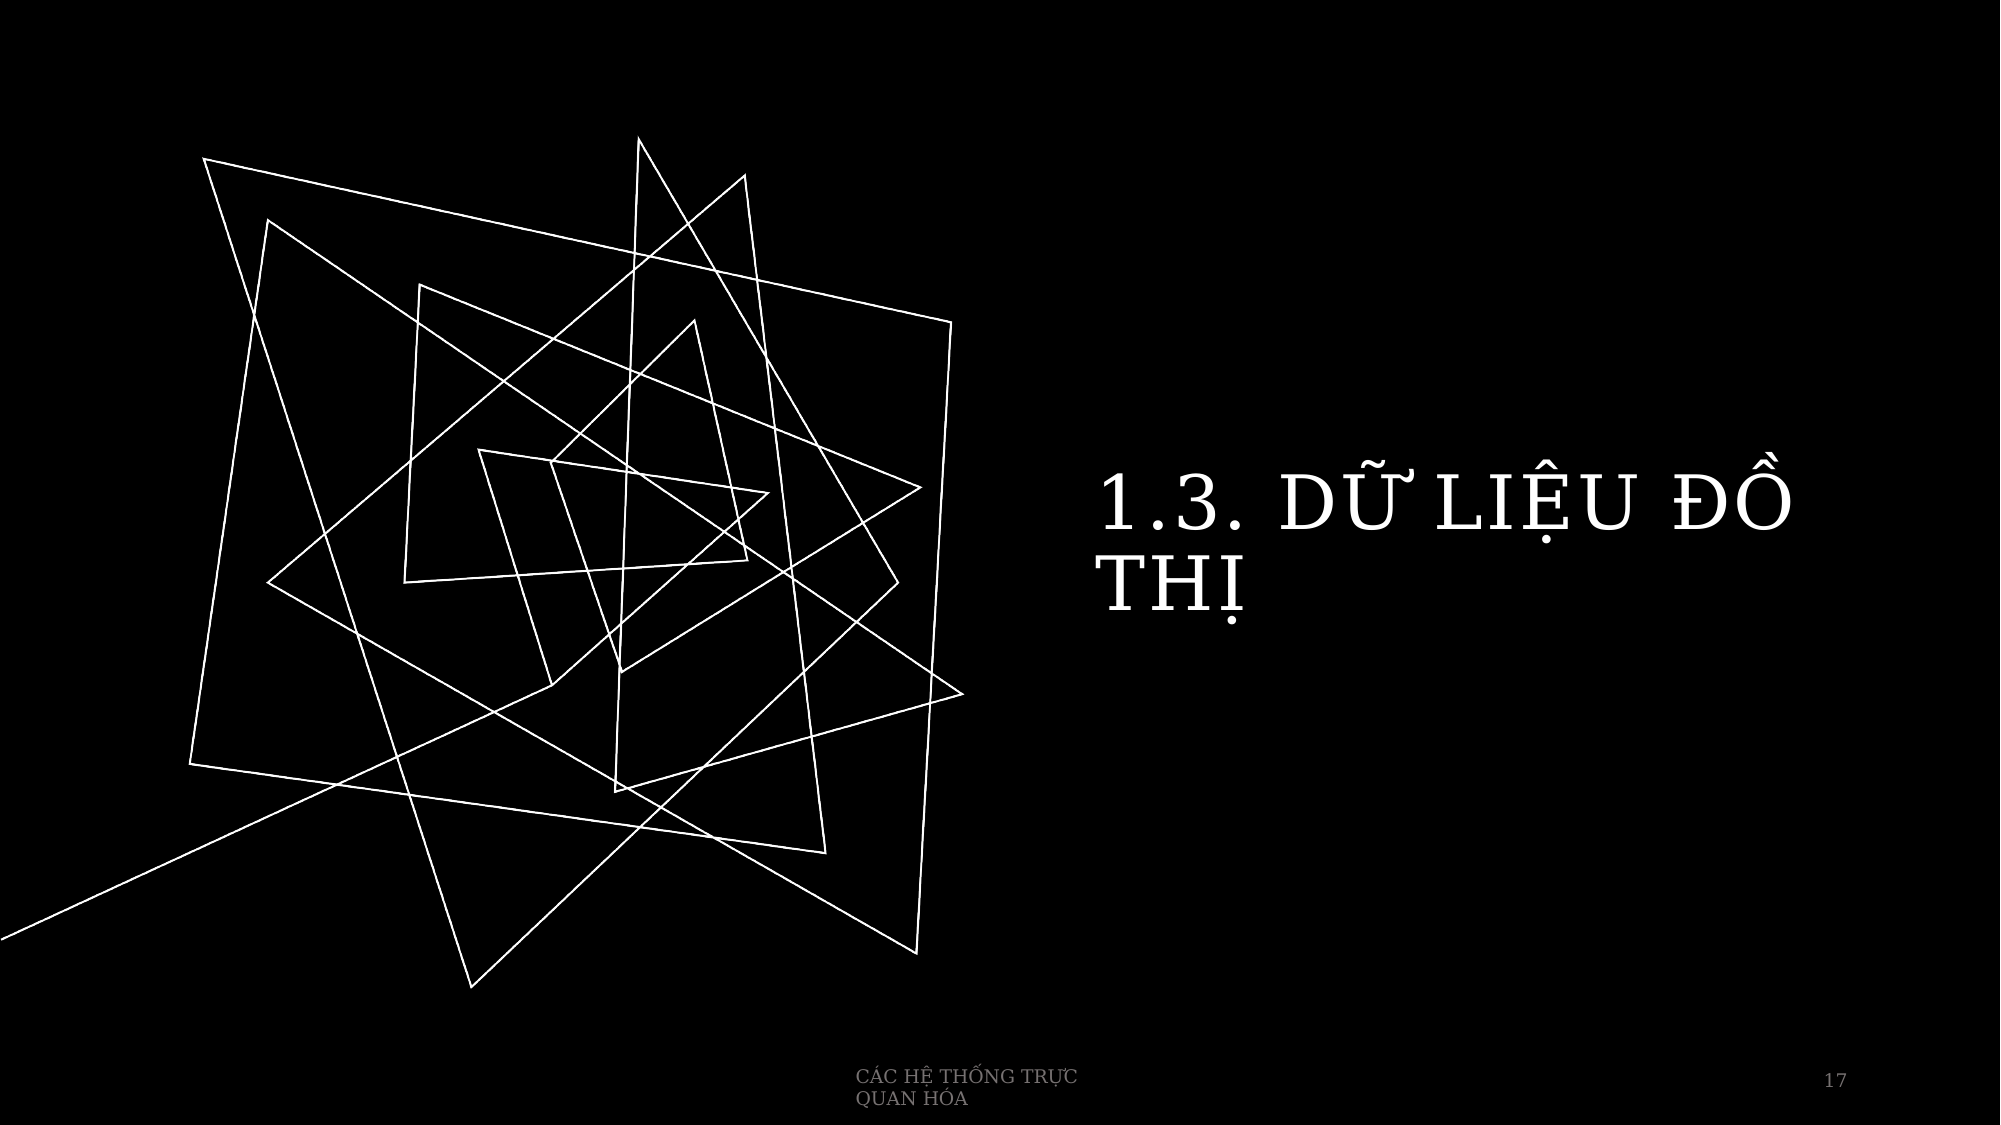

# 1.3. DỮ LIỆU đồ thị
CÁC HỆ THỐNG TRỰC QUAN HÓA
17